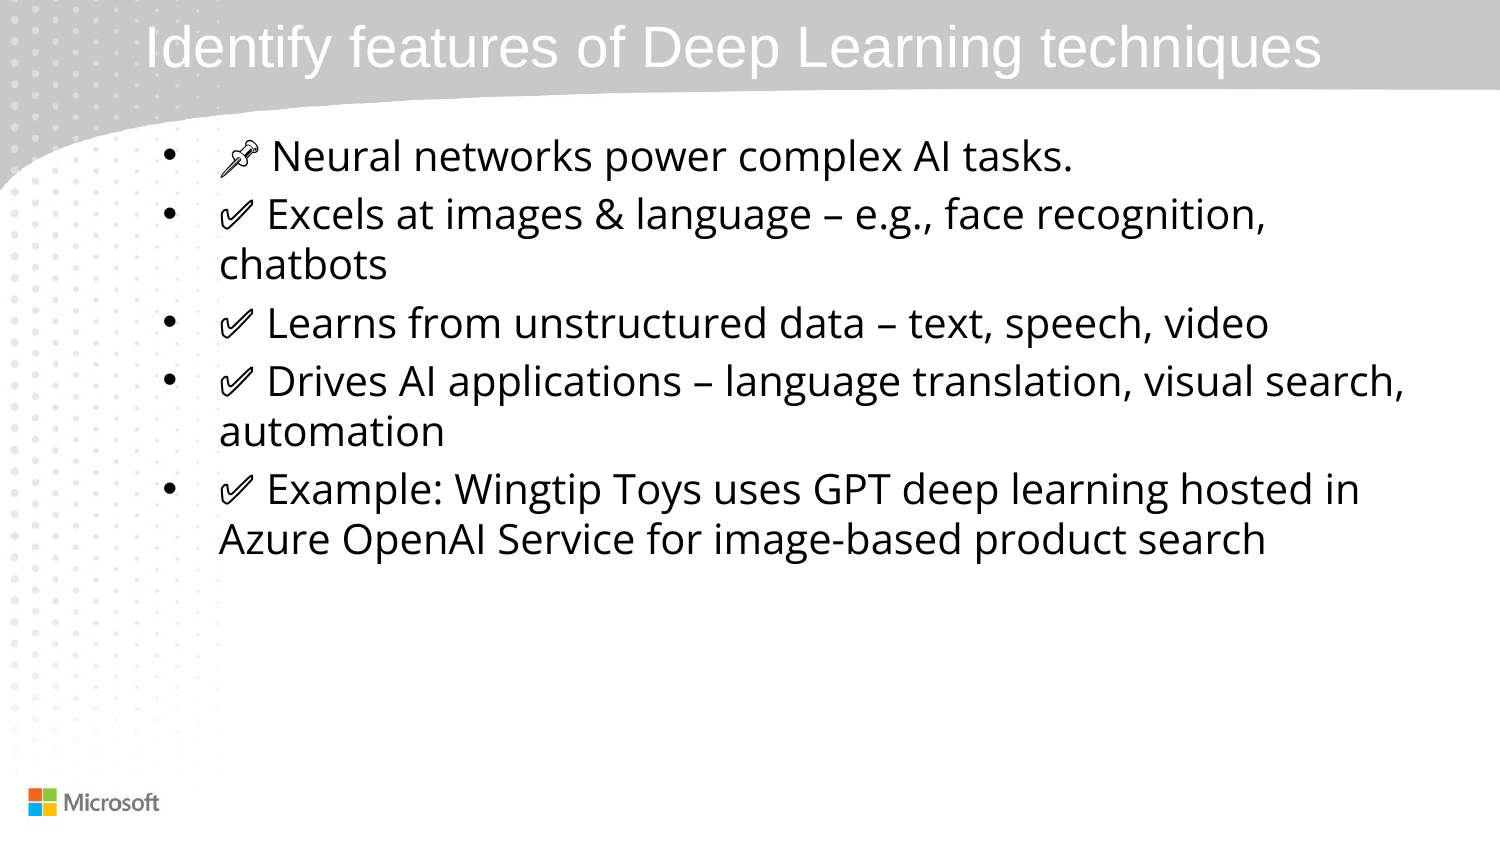

# Identify features of Deep Learning techniques
📌 Neural networks power complex AI tasks.
✅ Excels at images & language – e.g., face recognition, chatbots
✅ Learns from unstructured data – text, speech, video
✅ Drives AI applications – language translation, visual search, automation
✅ Example: Wingtip Toys uses GPT deep learning hosted in Azure OpenAI Service for image-based product search